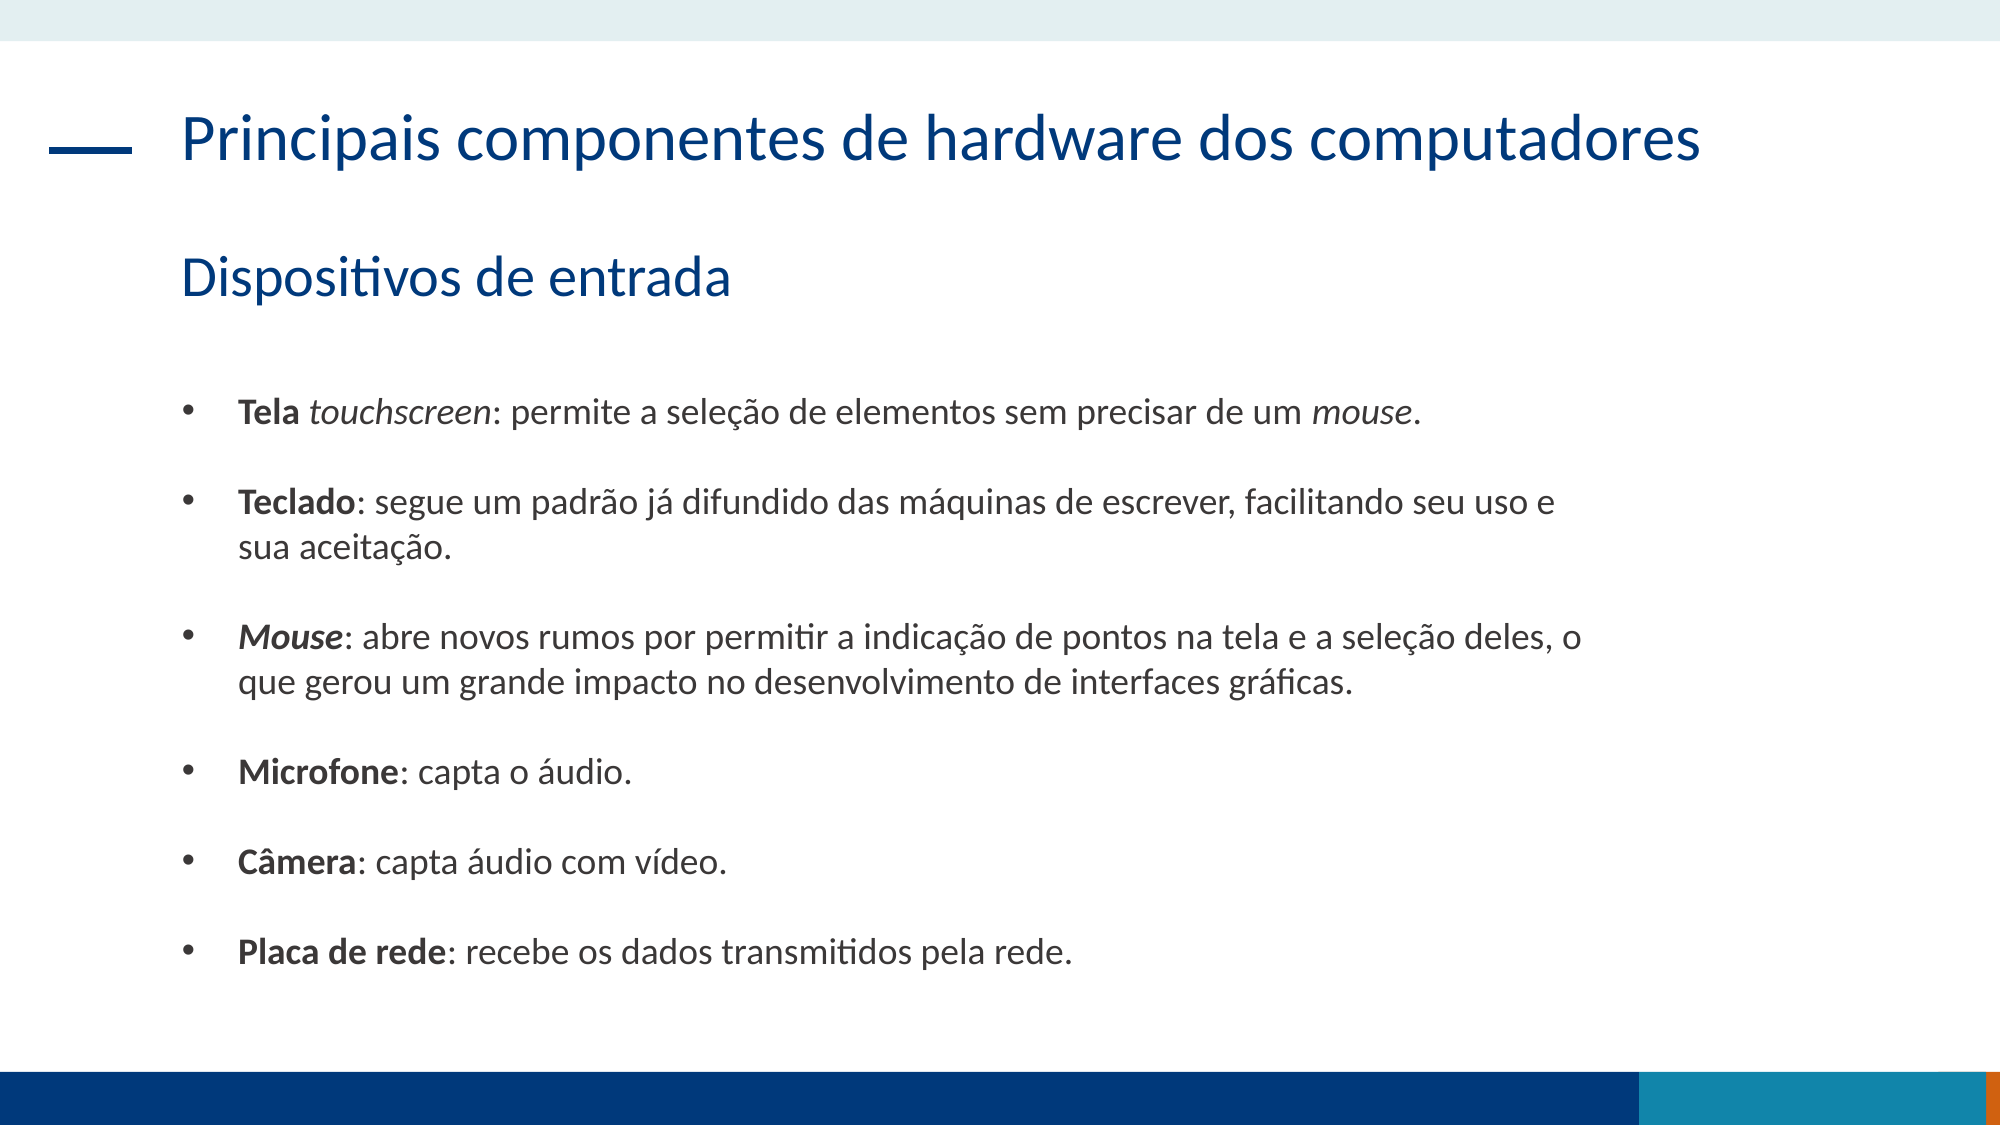

Principais componentes de hardware dos computadores
Dispositivos de entrada
Tela touchscreen: permite a seleção de elementos sem precisar de um mouse.

Teclado: segue um padrão já difundido das máquinas de escrever, facilitando seu uso e sua aceitação.

Mouse: abre novos rumos por permitir a indicação de pontos na tela e a seleção deles, o que gerou um grande impacto no desenvolvimento de interfaces gráficas.

Microfone: capta o áudio.

Câmera: capta áudio com vídeo.

Placa de rede: recebe os dados transmitidos pela rede.